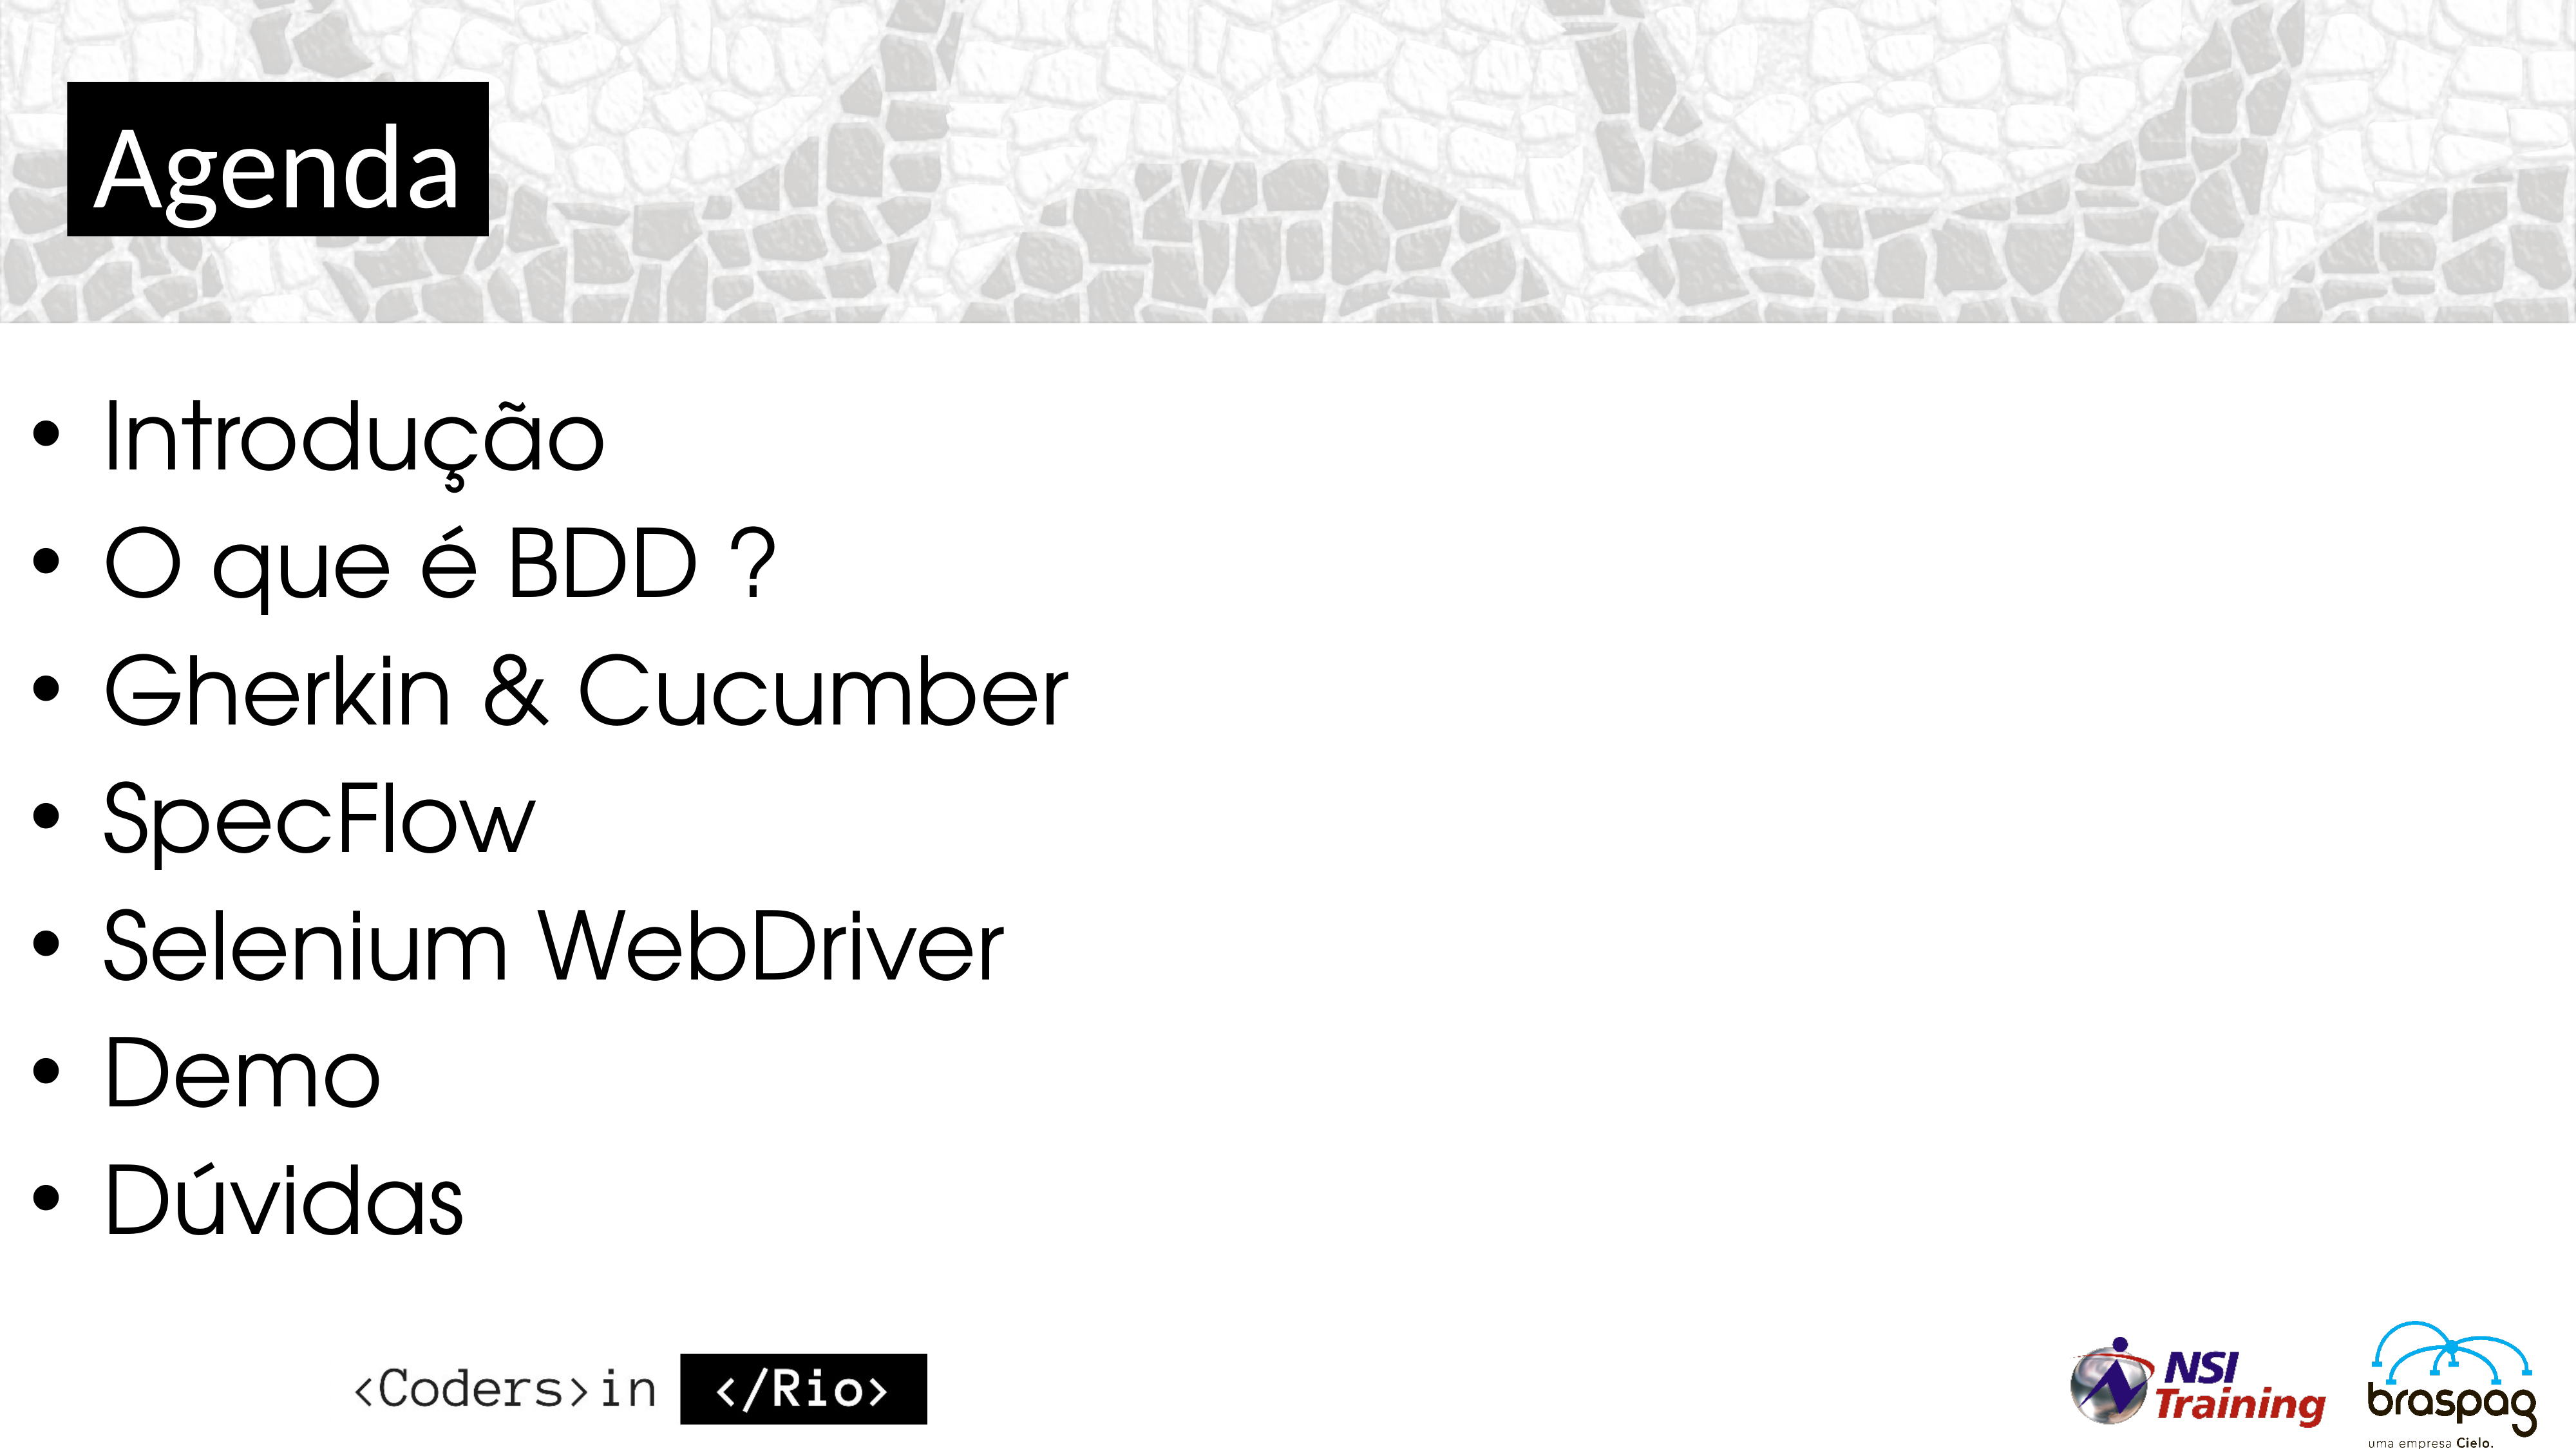

Agenda
Introdução
O que é BDD ?
Gherkin & Cucumber
SpecFlow
Selenium WebDriver
Demo
Dúvidas